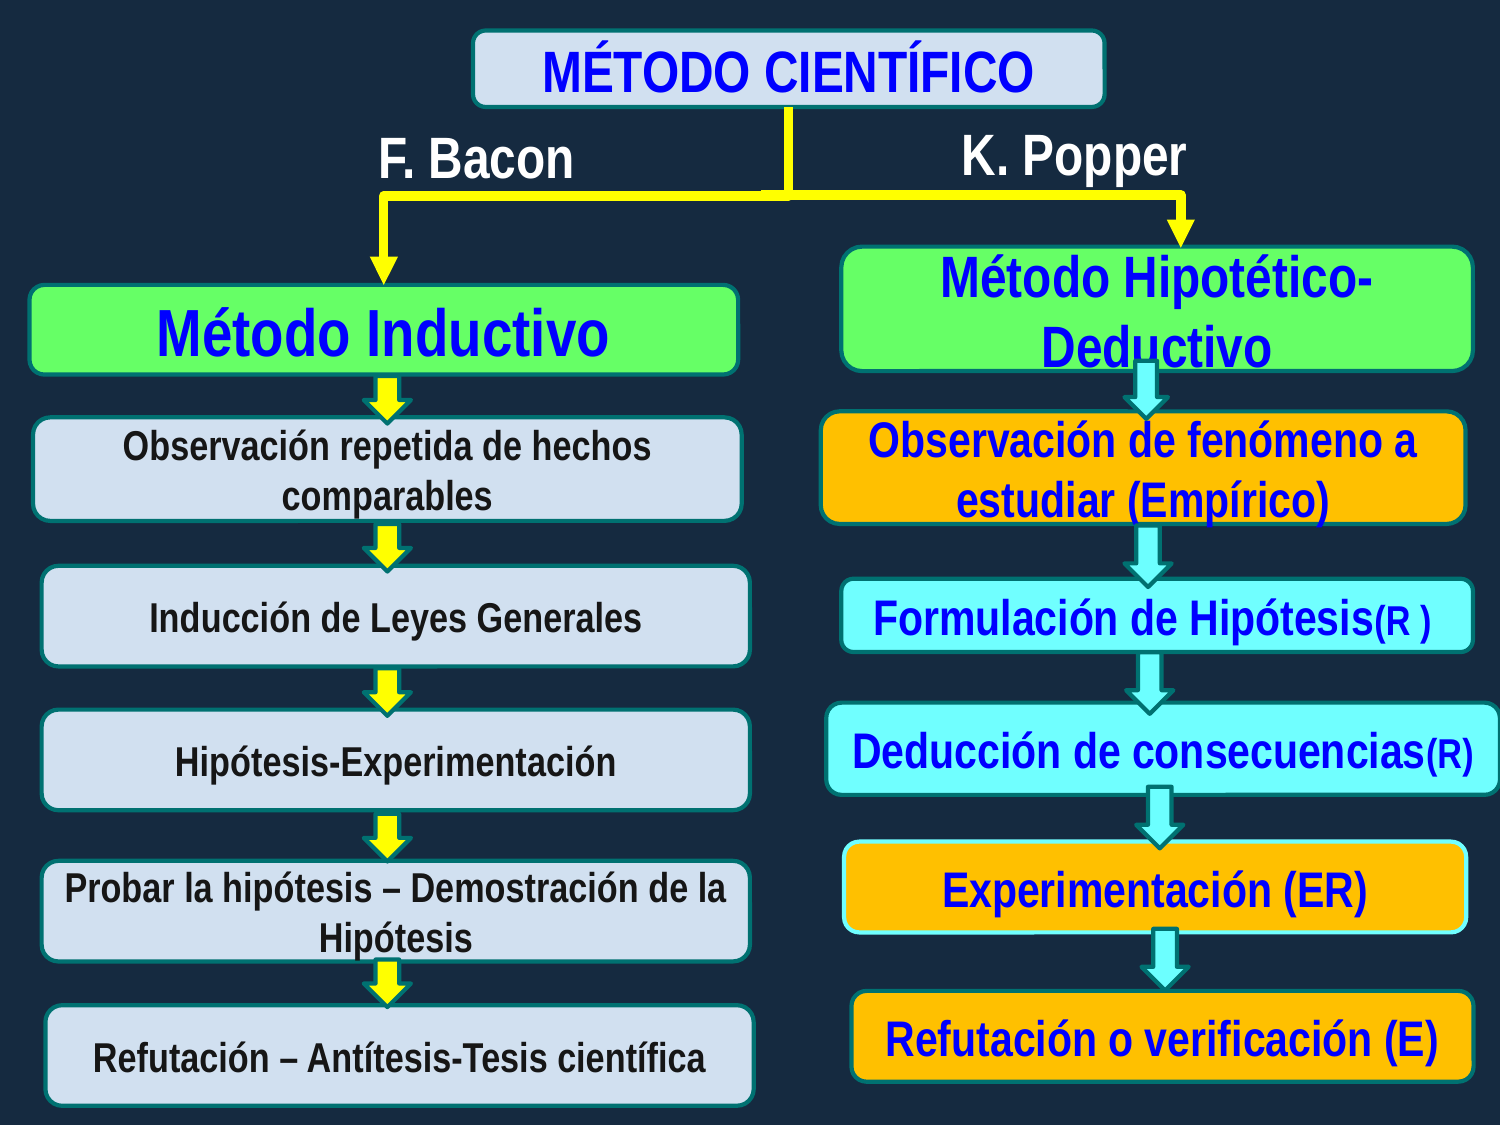

MÉTODO CIENTÍFICO
K. Popper
F. Bacon
Método Hipotético-Deductivo
Método Inductivo

Observación de fenómeno a estudiar (Empírico)
Observación repetida de hechos comparables

Inducción de Leyes Generales
Formulación de Hipótesis(R )

Deducción de consecuencias(R)
Hipótesis-Experimentación

Experimentación (ER)
Probar la hipótesis – Demostración de la Hipótesis

Refutación o verificación (E)
Refutación – Antítesis-Tesis científica